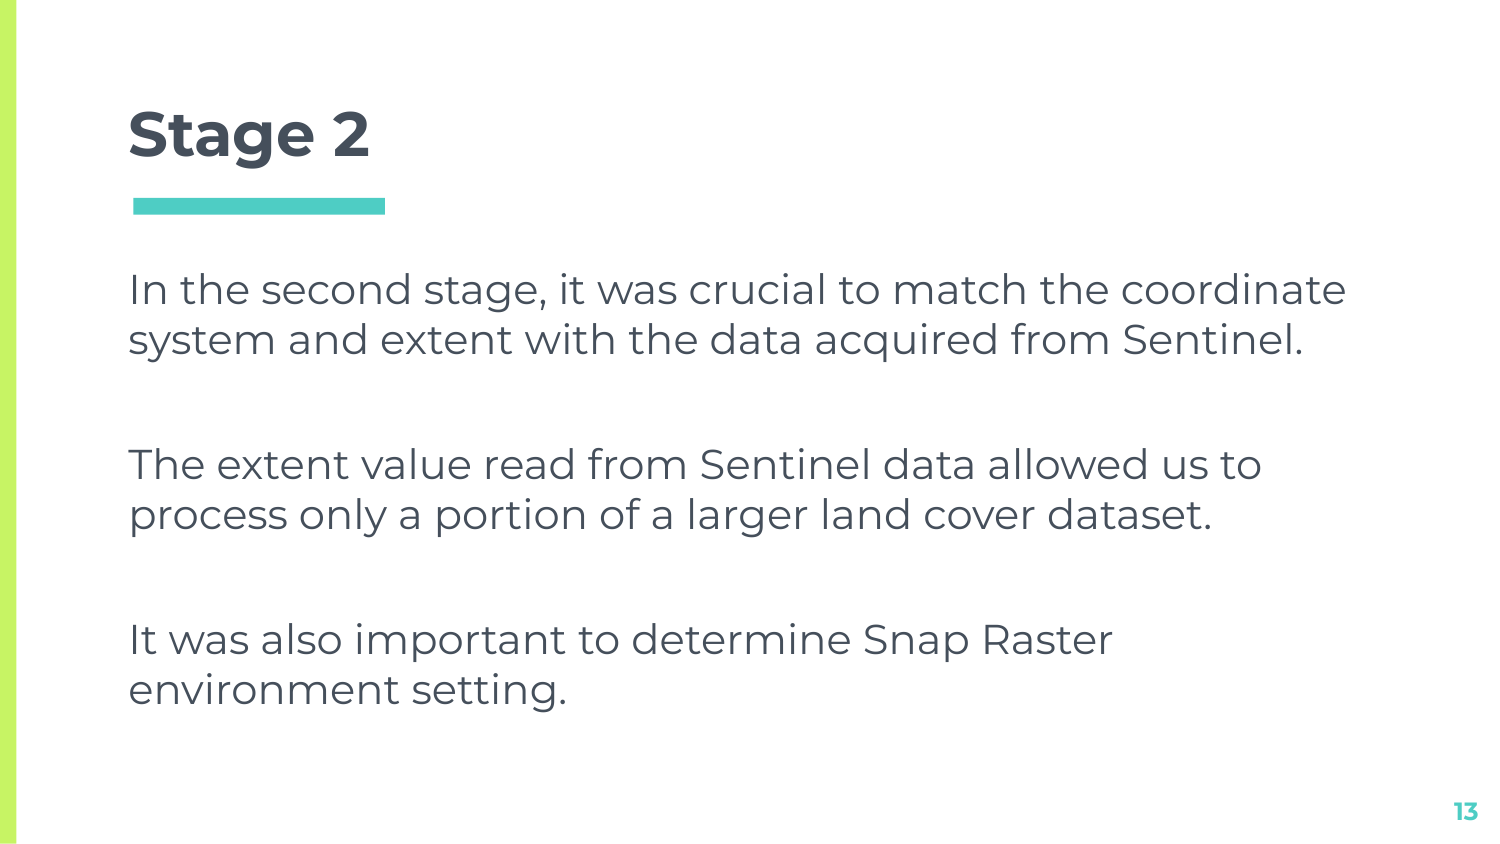

# Stage 2
In the second stage, it was crucial to match the coordinate system and extent with the data acquired from Sentinel.

The extent value read from Sentinel data allowed us to process only a portion of a larger land cover dataset.

It was also important to determine Snap Raster environment setting.

13